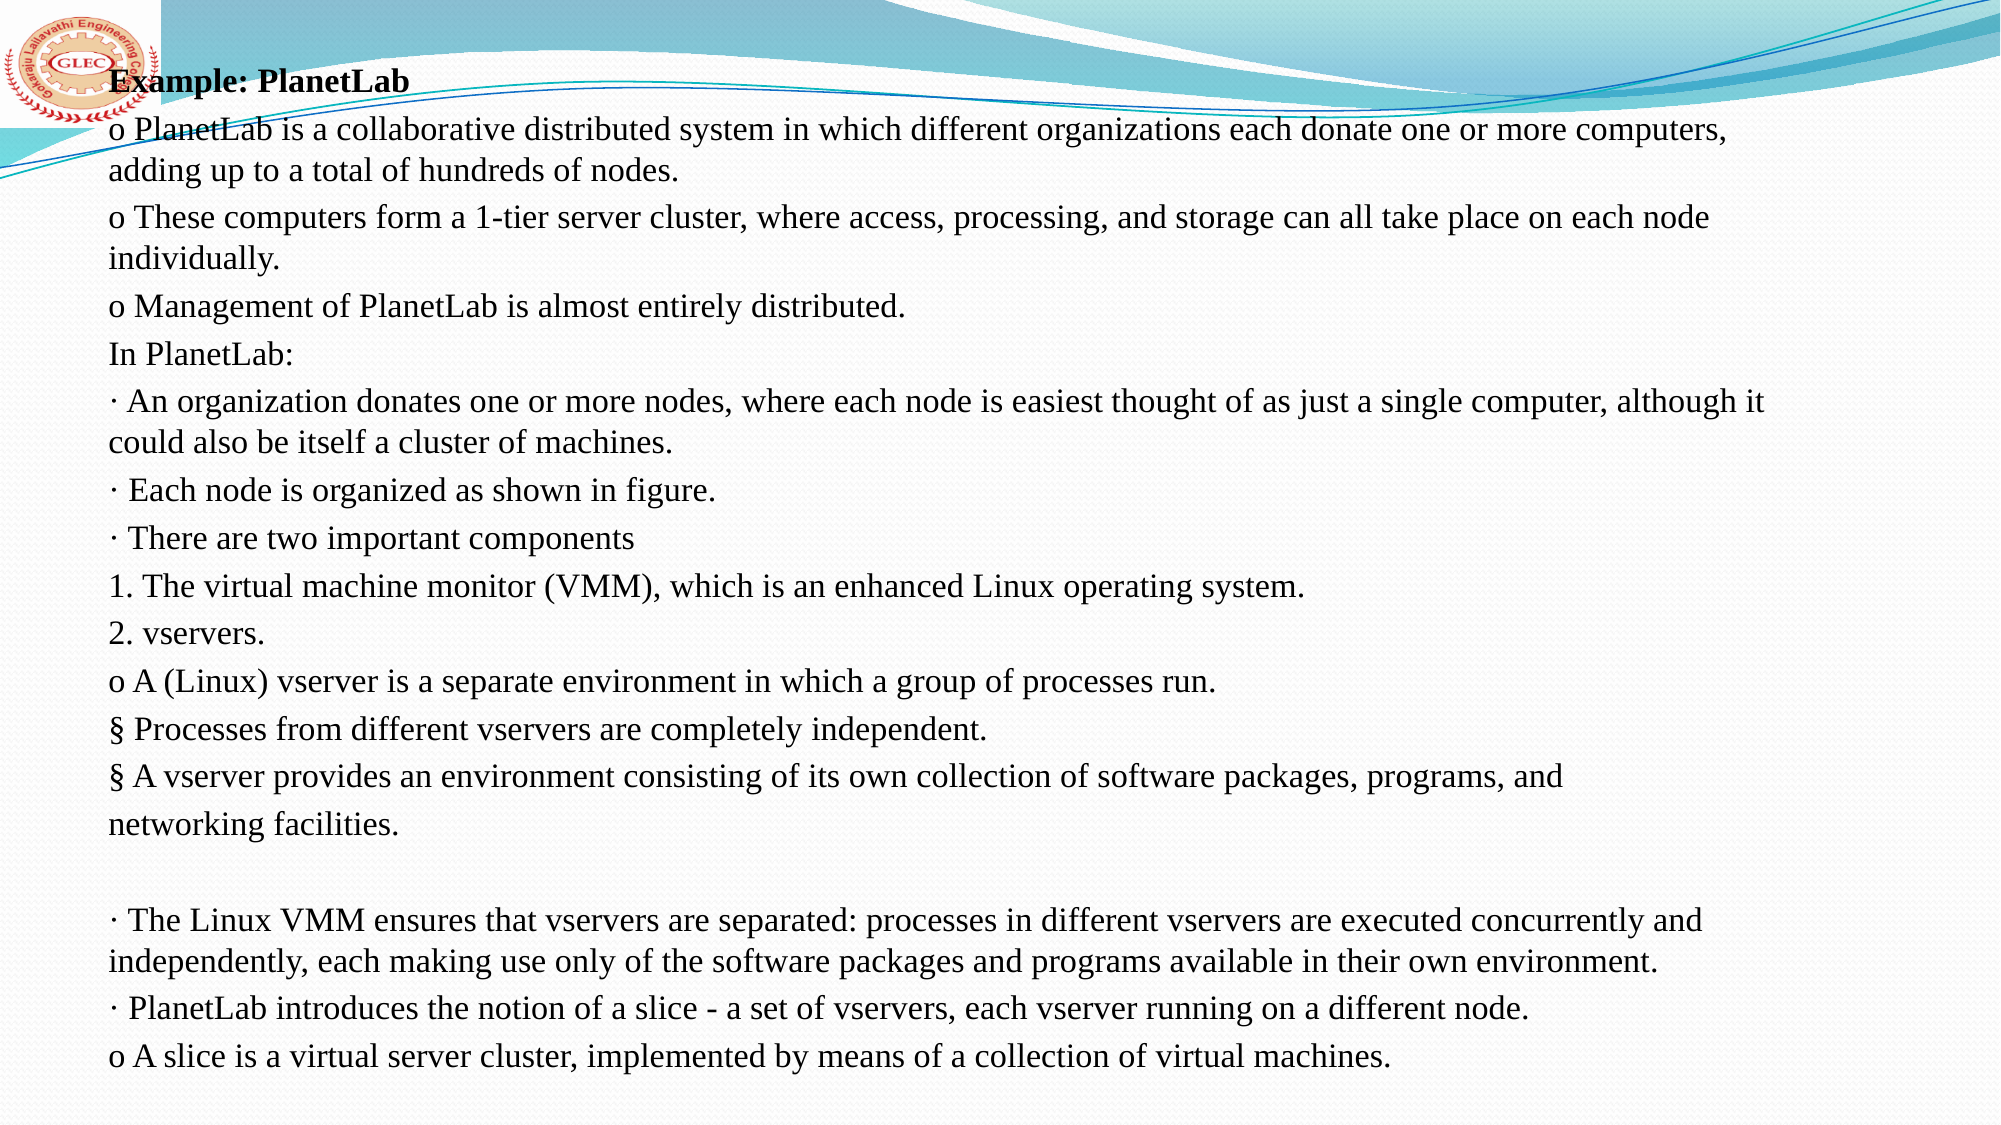

Example: PlanetLab
o PlanetLab is a collaborative distributed system in which different organizations each donate one or more computers, adding up to a total of hundreds of nodes.
o These computers form a 1-tier server cluster, where access, processing, and storage can all take place on each node individually.
o Management of PlanetLab is almost entirely distributed.
In PlanetLab:
· An organization donates one or more nodes, where each node is easiest thought of as just a single computer, although it could also be itself a cluster of machines.
· Each node is organized as shown in figure.
· There are two important components
1. The virtual machine monitor (VMM), which is an enhanced Linux operating system.
2. vservers.
o A (Linux) vserver is a separate environment in which a group of processes run.
§ Processes from different vservers are completely independent.
§ A vserver provides an environment consisting of its own collection of software packages, programs, and
networking facilities.

· The Linux VMM ensures that vservers are separated: processes in different vservers are executed concurrently and independently, each making use only of the software packages and programs available in their own environment.
· PlanetLab introduces the notion of a slice - a set of vservers, each vserver running on a different node.
o A slice is a virtual server cluster, implemented by means of a collection of virtual machines.